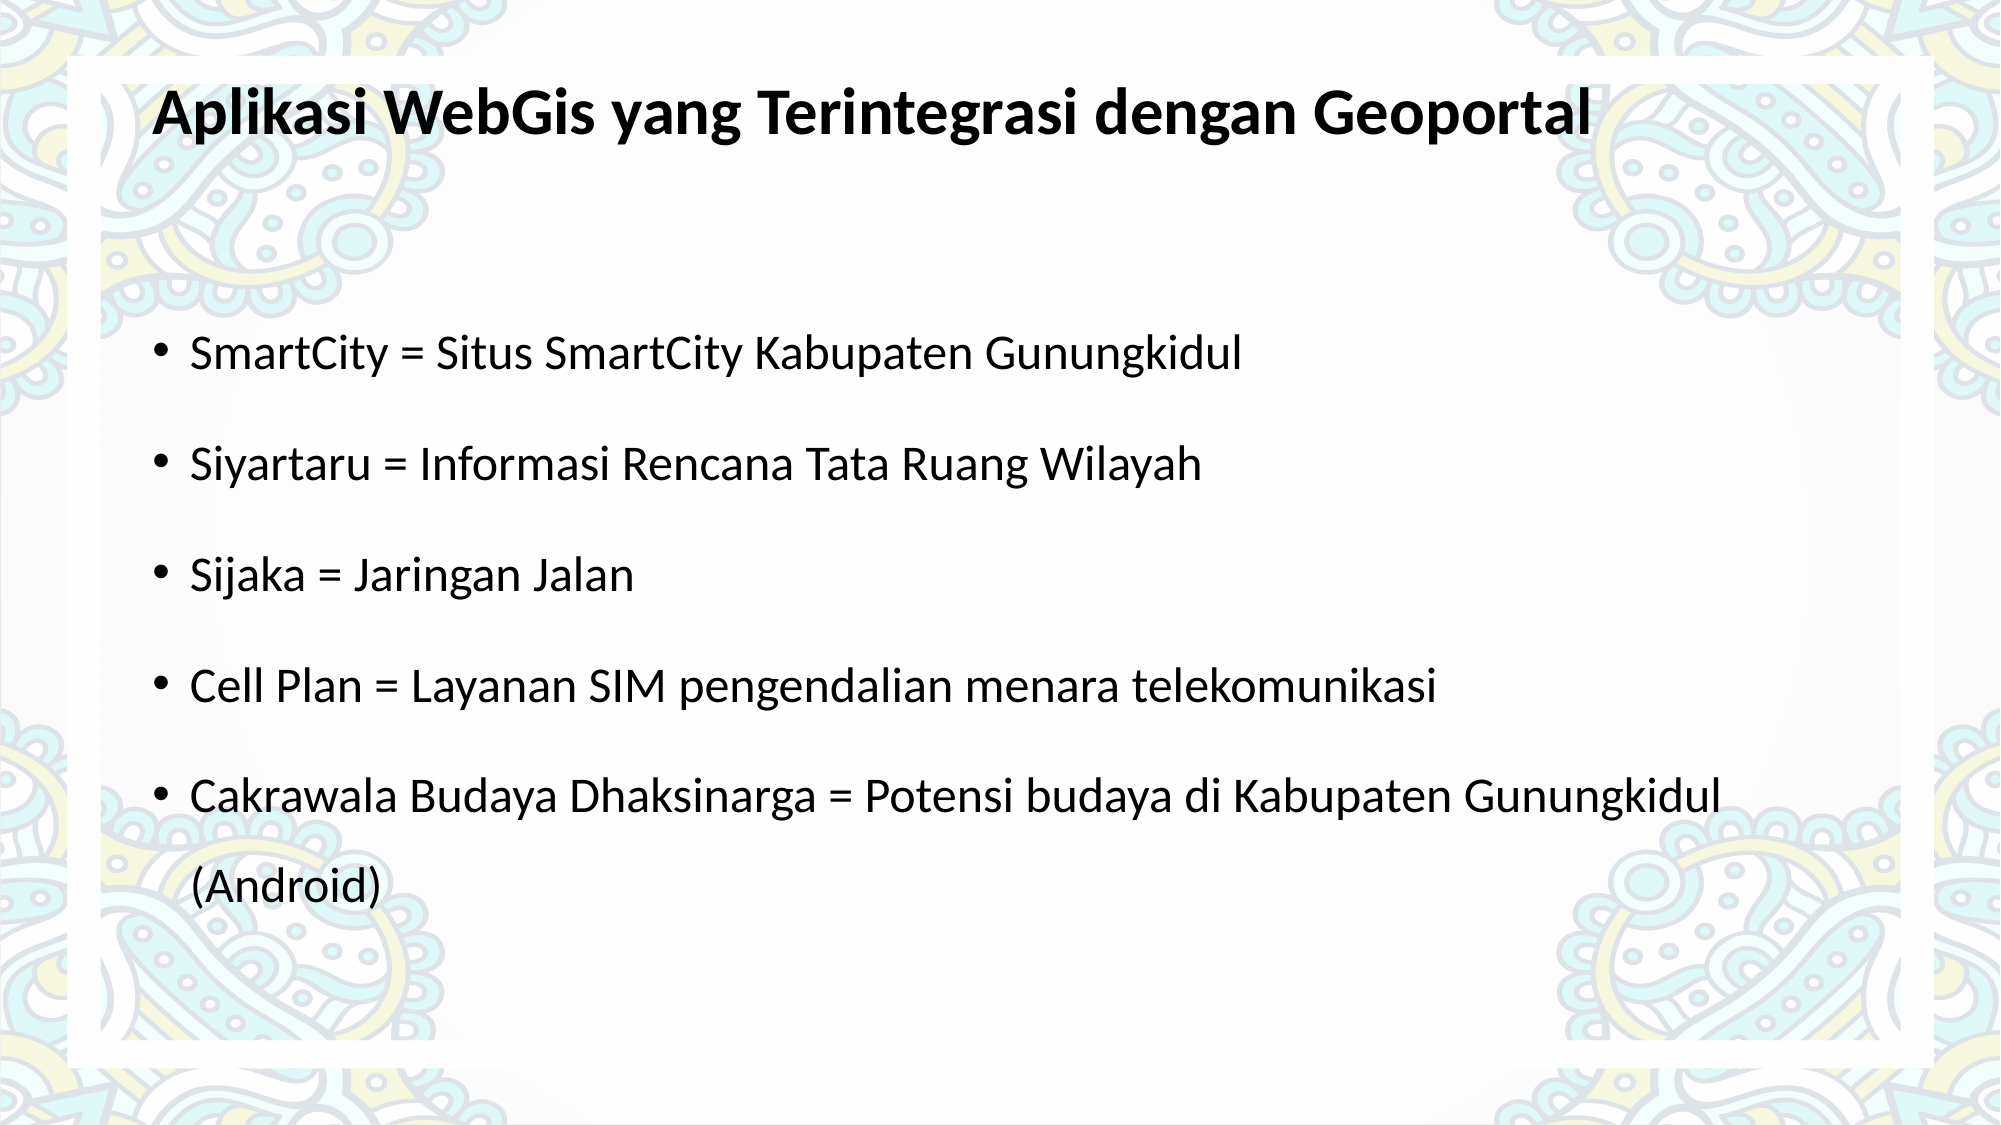

# Aplikasi WebGis yang Terintegrasi dengan Geoportal
SmartCity = Situs SmartCity Kabupaten Gunungkidul
Siyartaru = Informasi Rencana Tata Ruang Wilayah
Sijaka = Jaringan Jalan
Cell Plan = Layanan SIM pengendalian menara telekomunikasi
Cakrawala Budaya Dhaksinarga = Potensi budaya di Kabupaten Gunungkidul (Android)